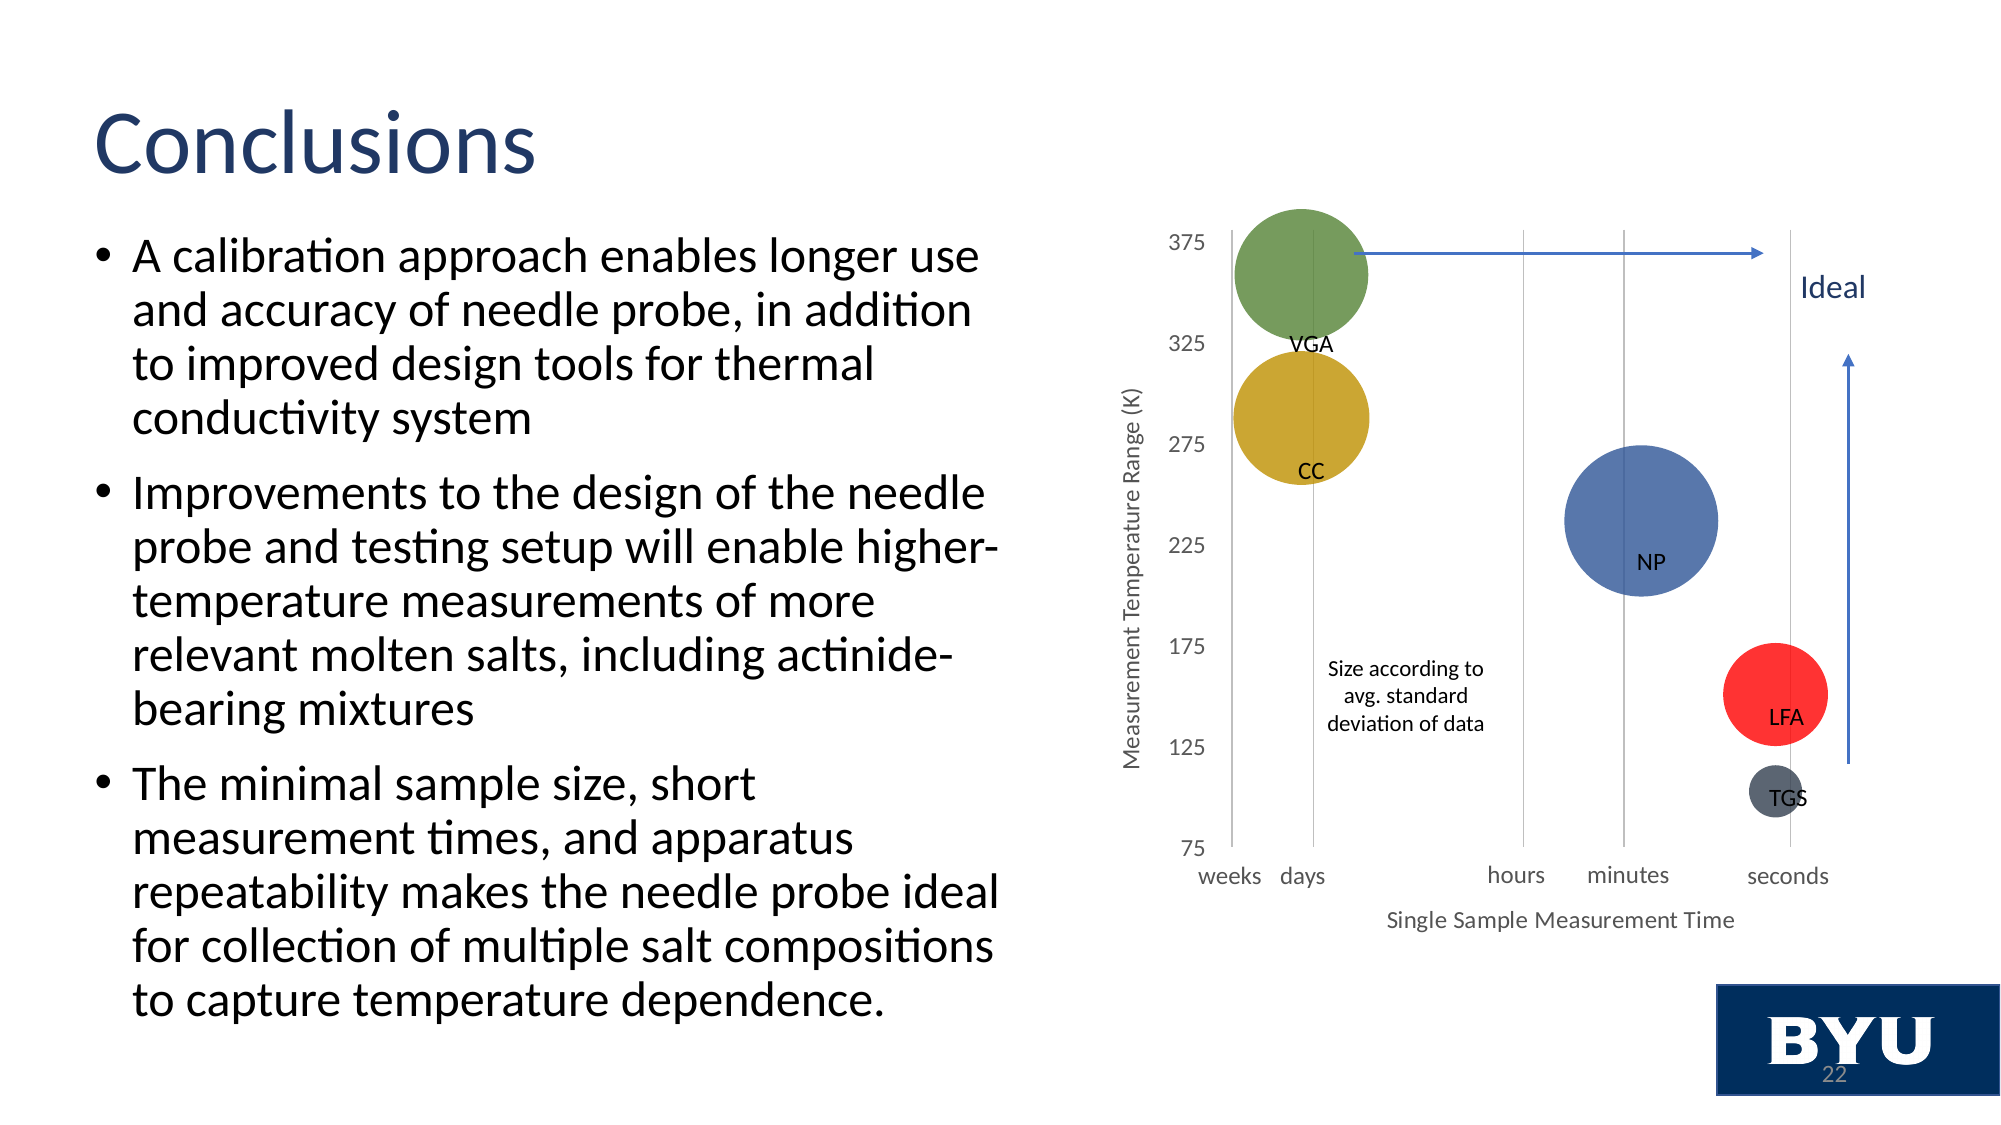

# Conclusions

### Chart

| Category | Temperature Range |
|---|---|
A calibration approach enables longer use and accuracy of needle probe, in addition to improved design tools for thermal conductivity system
Improvements to the design of the needle probe and testing setup will enable higher-temperature measurements of more relevant molten salts, including actinide-bearing mixtures
The minimal sample size, short measurement times, and apparatus repeatability makes the needle probe ideal for collection of multiple salt compositions to capture temperature dependence.

Ideal
Measurement Temperature Range (K)
VGA
CC
NP
Size according to avg. standard deviation of data
LFA
TGS
minutes
hours
seconds
weeks
days
22
22